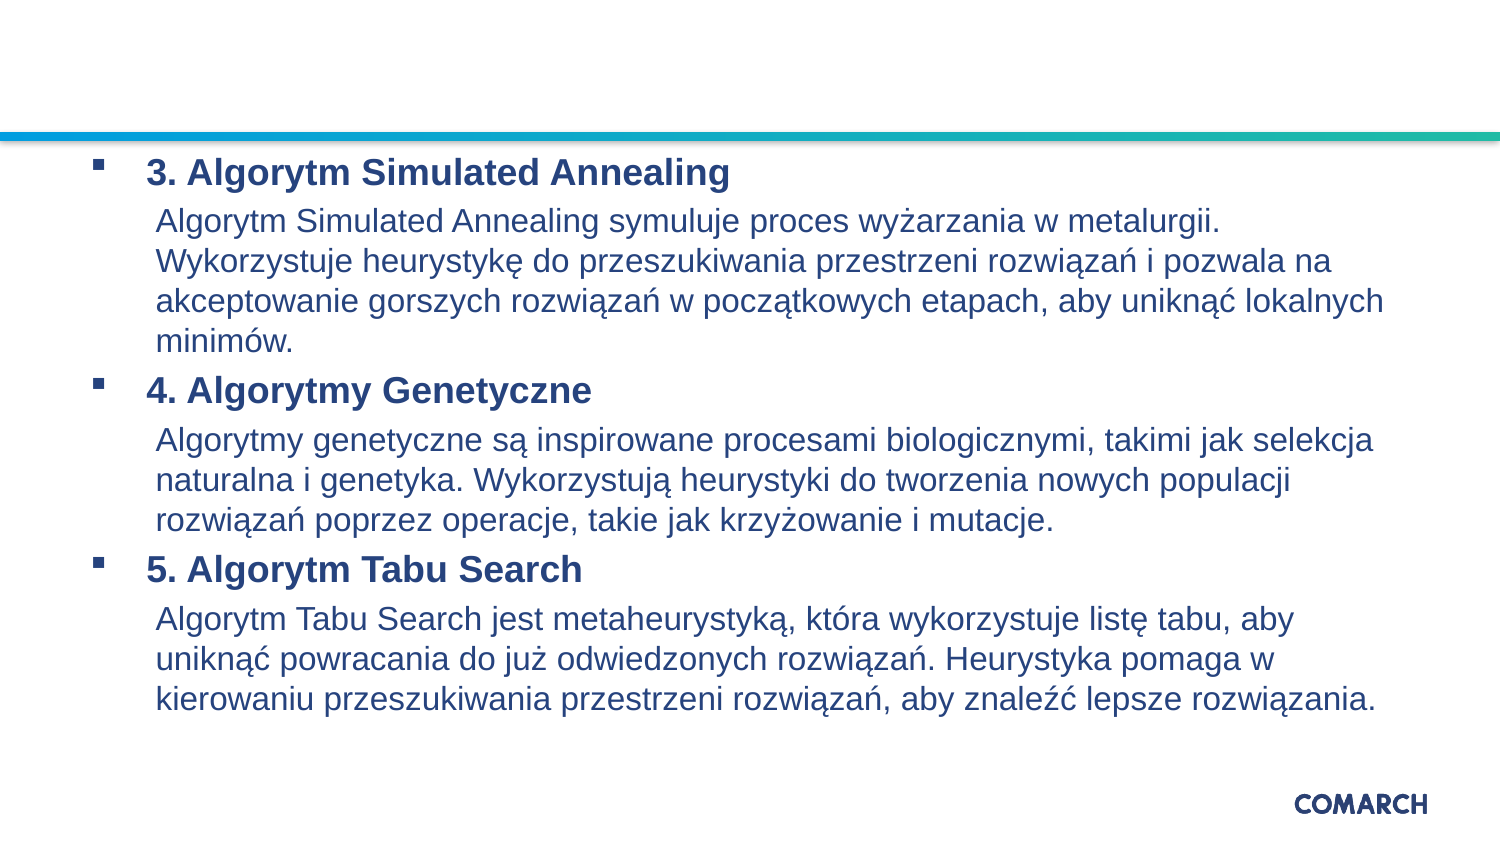

3. Algorytm Simulated Annealing
Algorytm Simulated Annealing symuluje proces wyżarzania w metalurgii. Wykorzystuje heurystykę do przeszukiwania przestrzeni rozwiązań i pozwala na akceptowanie gorszych rozwiązań w początkowych etapach, aby uniknąć lokalnych minimów.
4. Algorytmy Genetyczne
Algorytmy genetyczne są inspirowane procesami biologicznymi, takimi jak selekcja naturalna i genetyka. Wykorzystują heurystyki do tworzenia nowych populacji rozwiązań poprzez operacje, takie jak krzyżowanie i mutacje.
5. Algorytm Tabu Search
Algorytm Tabu Search jest metaheurystyką, która wykorzystuje listę tabu, aby uniknąć powracania do już odwiedzonych rozwiązań. Heurystyka pomaga w kierowaniu przeszukiwania przestrzeni rozwiązań, aby znaleźć lepsze rozwiązania.